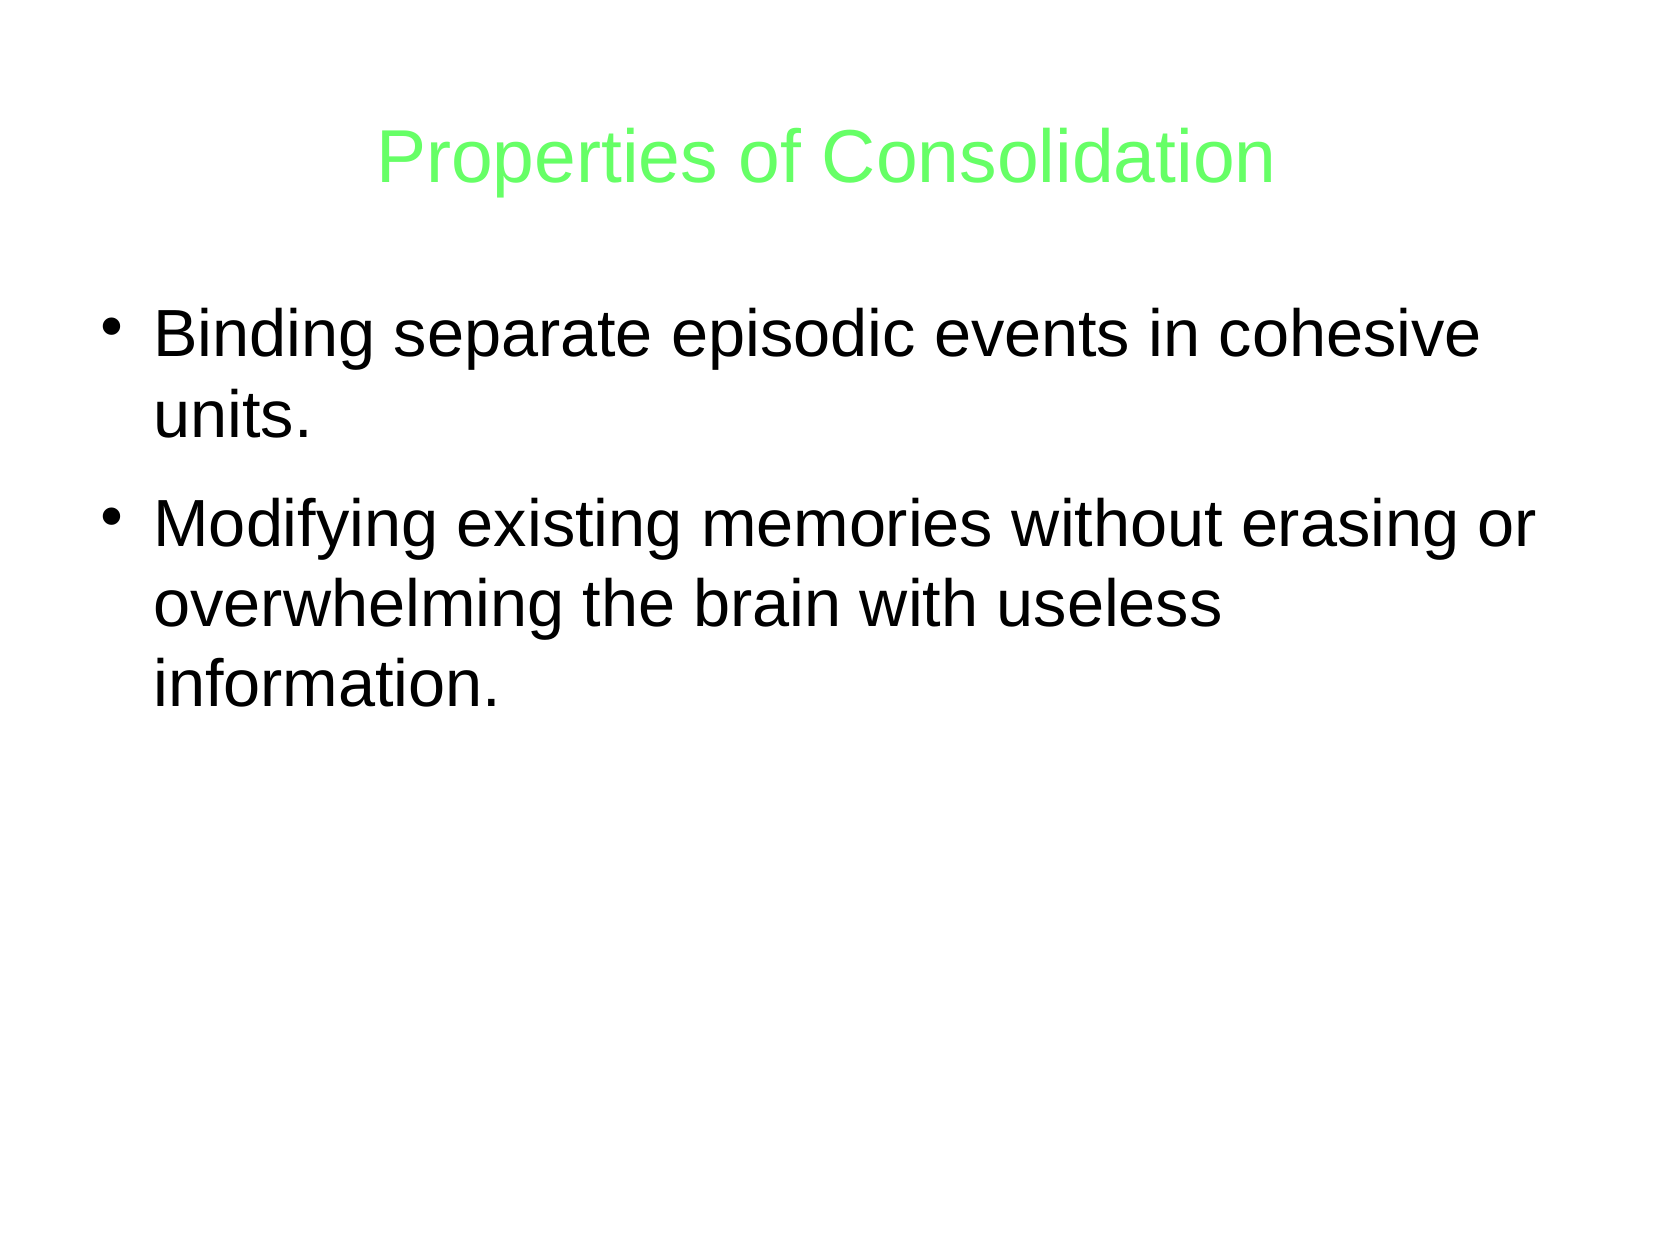

Properties of Consolidation
Binding separate episodic events in cohesive units.
Modifying existing memories without erasing or overwhelming the brain with useless information.